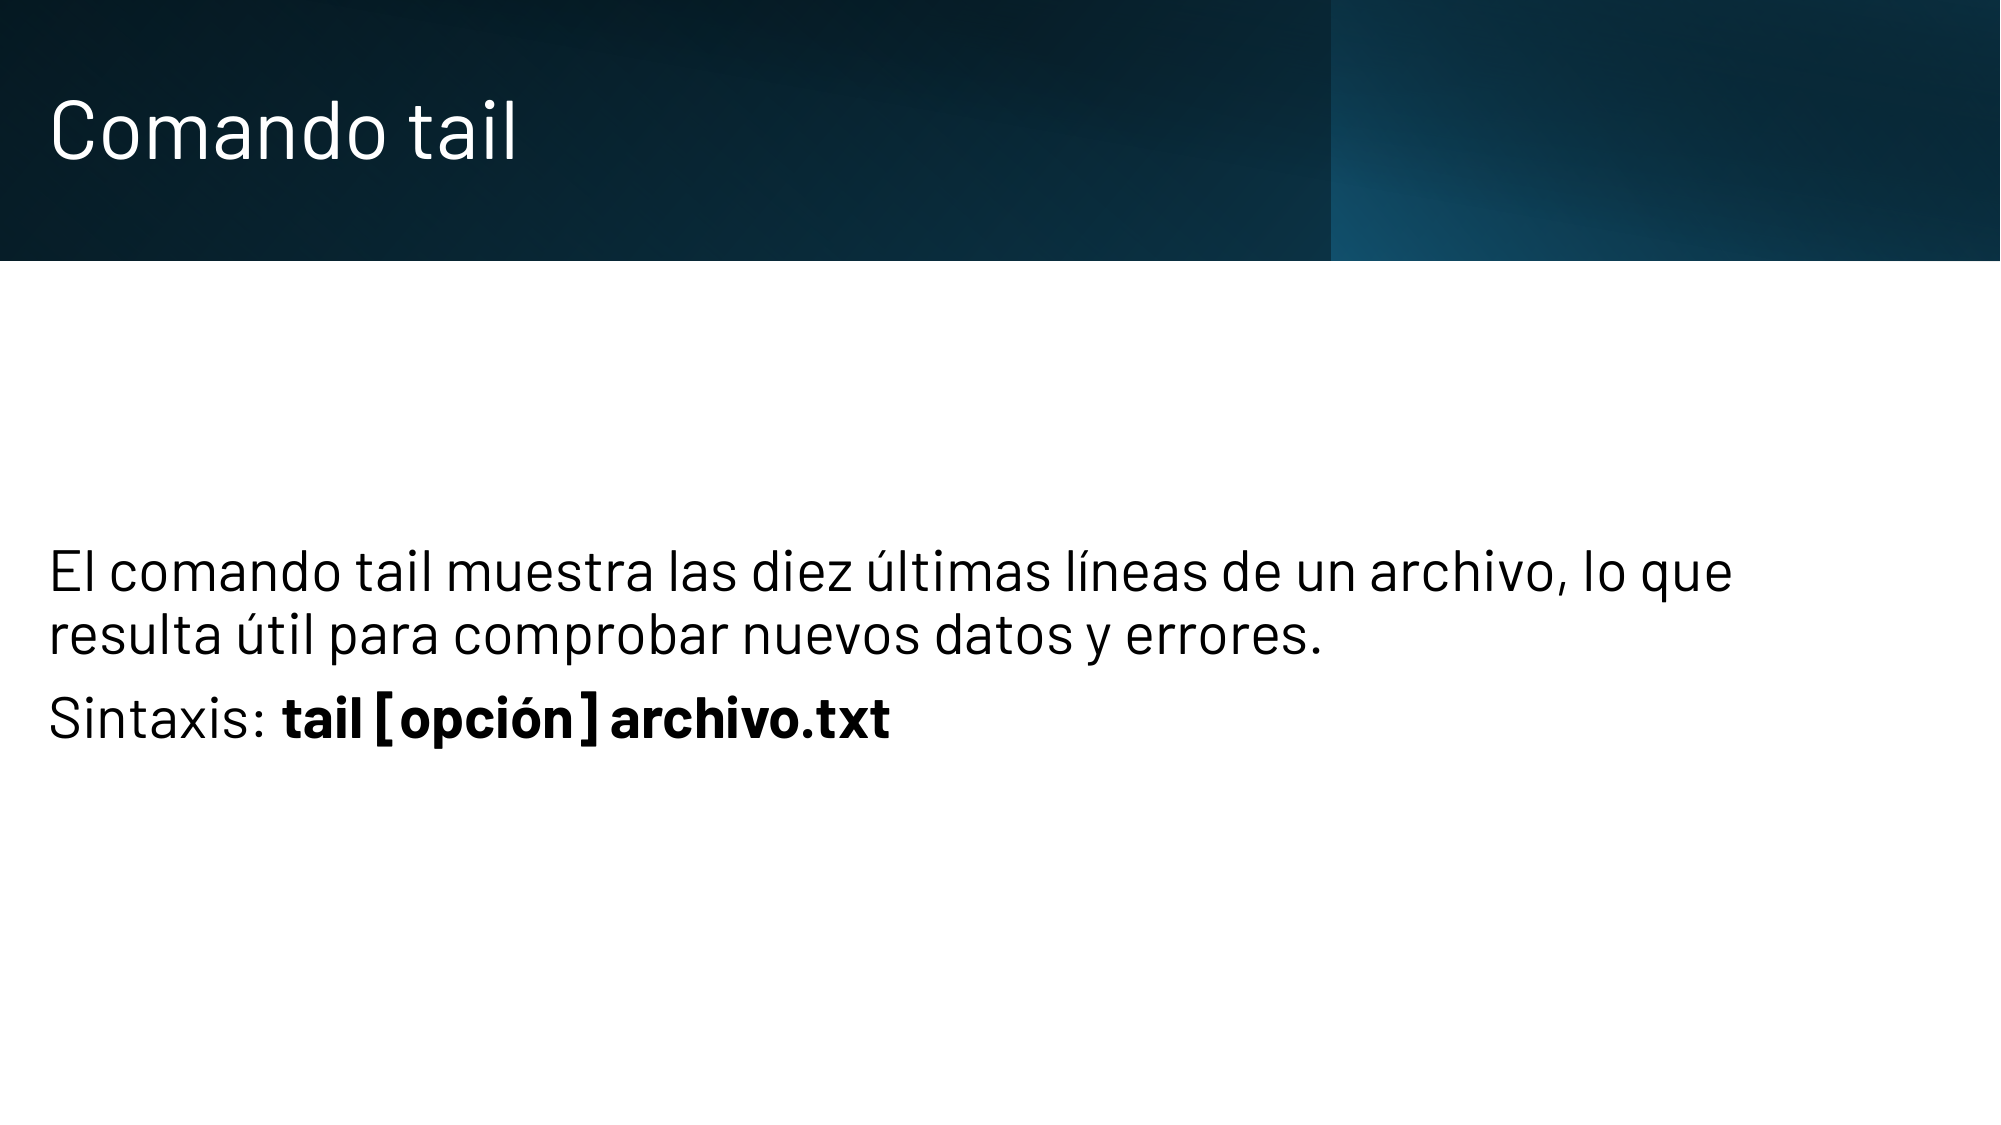

# Comando tail
El comando tail muestra las diez últimas líneas de un archivo, lo que resulta útil para comprobar nuevos datos y errores.
Sintaxis: tail [opción] archivo.txt